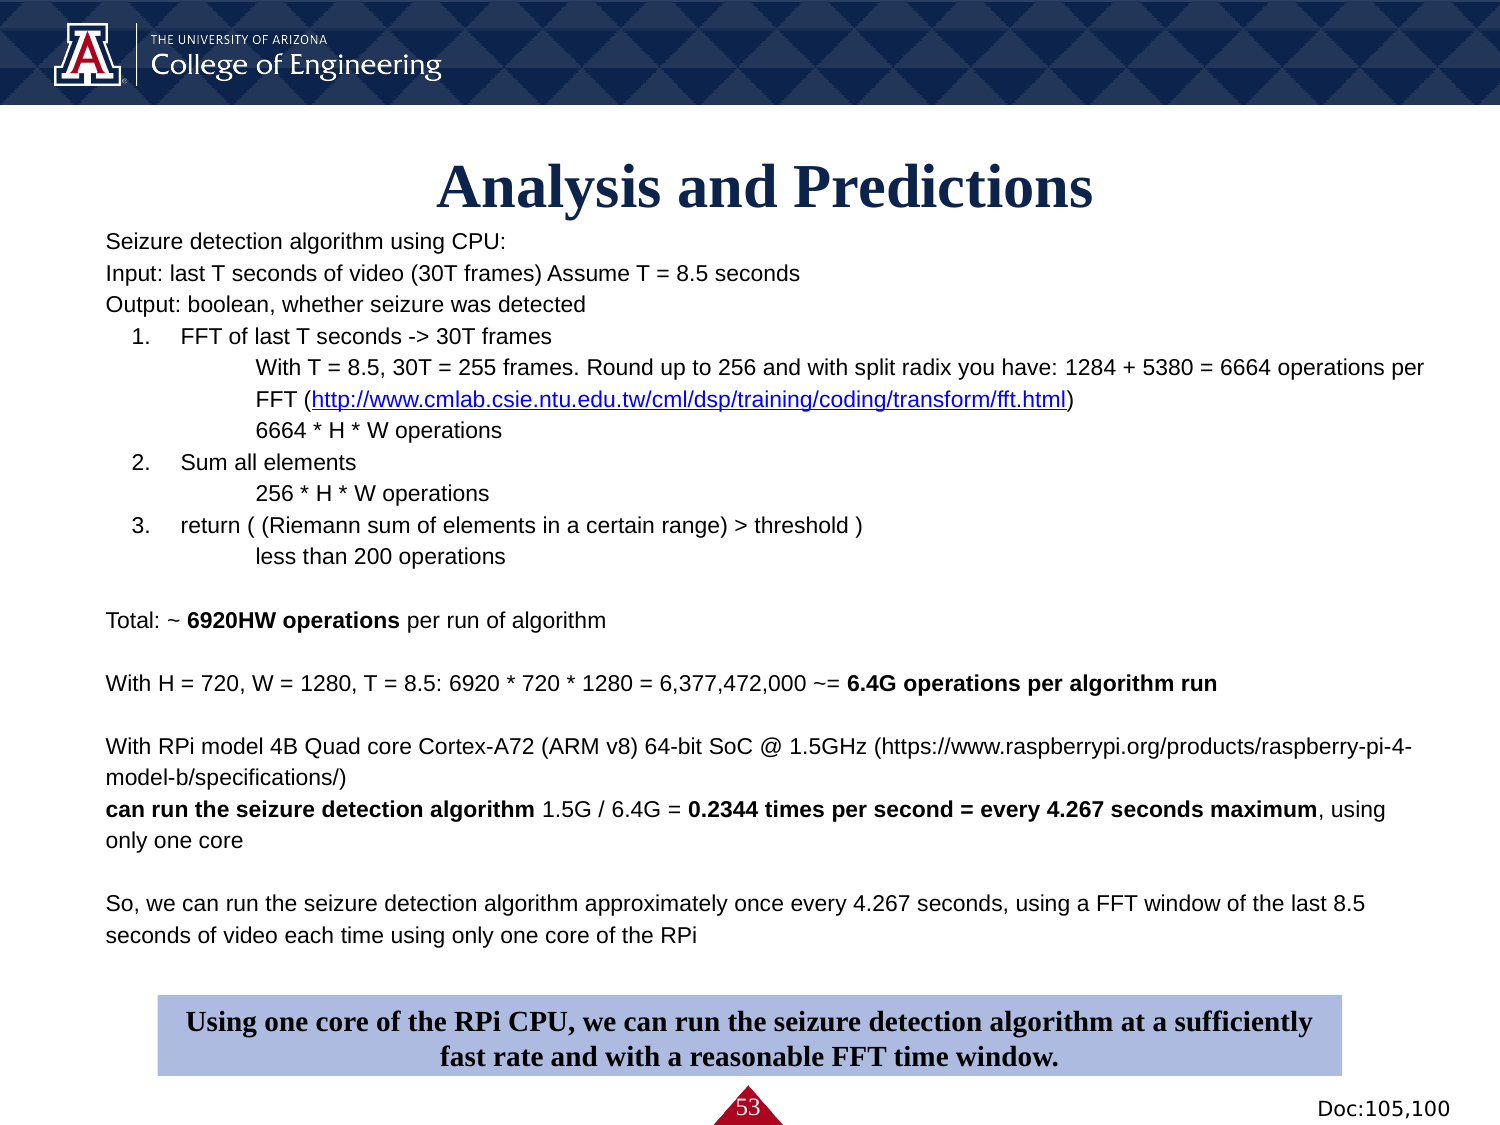

# Analysis and Predictions
Seizure detection algorithm using CPU:
Input: last T seconds of video (30T frames) Assume T = 8.5 seconds
Output: boolean, whether seizure was detected
FFT of last T seconds -> 30T frames
With T = 8.5, 30T = 255 frames. Round up to 256 and with split radix you have: 1284 + 5380 = 6664 operations per FFT (http://www.cmlab.csie.ntu.edu.tw/cml/dsp/training/coding/transform/fft.html)
6664 * H * W operations
Sum all elements
256 * H * W operations
return ( (Riemann sum of elements in a certain range) > threshold )
less than 200 operations

Total: ~ 6920HW operations per run of algorithm

With H = 720, W = 1280, T = 8.5: 6920 * 720 * 1280 = 6,377,472,000 ~= 6.4G operations per algorithm run

With RPi model 4B Quad core Cortex-A72 (ARM v8) 64-bit SoC @ 1.5GHz (https://www.raspberrypi.org/products/raspberry-pi-4-model-b/specifications/)
can run the seizure detection algorithm 1.5G / 6.4G = 0.2344 times per second = every 4.267 seconds maximum, using only one core

So, we can run the seizure detection algorithm approximately once every 4.267 seconds, using a FFT window of the last 8.5 seconds of video each time using only one core of the RPi
Using one core of the RPi CPU, we can run the seizure detection algorithm at a sufficiently fast rate and with a reasonable FFT time window.
53
Doc:105,100